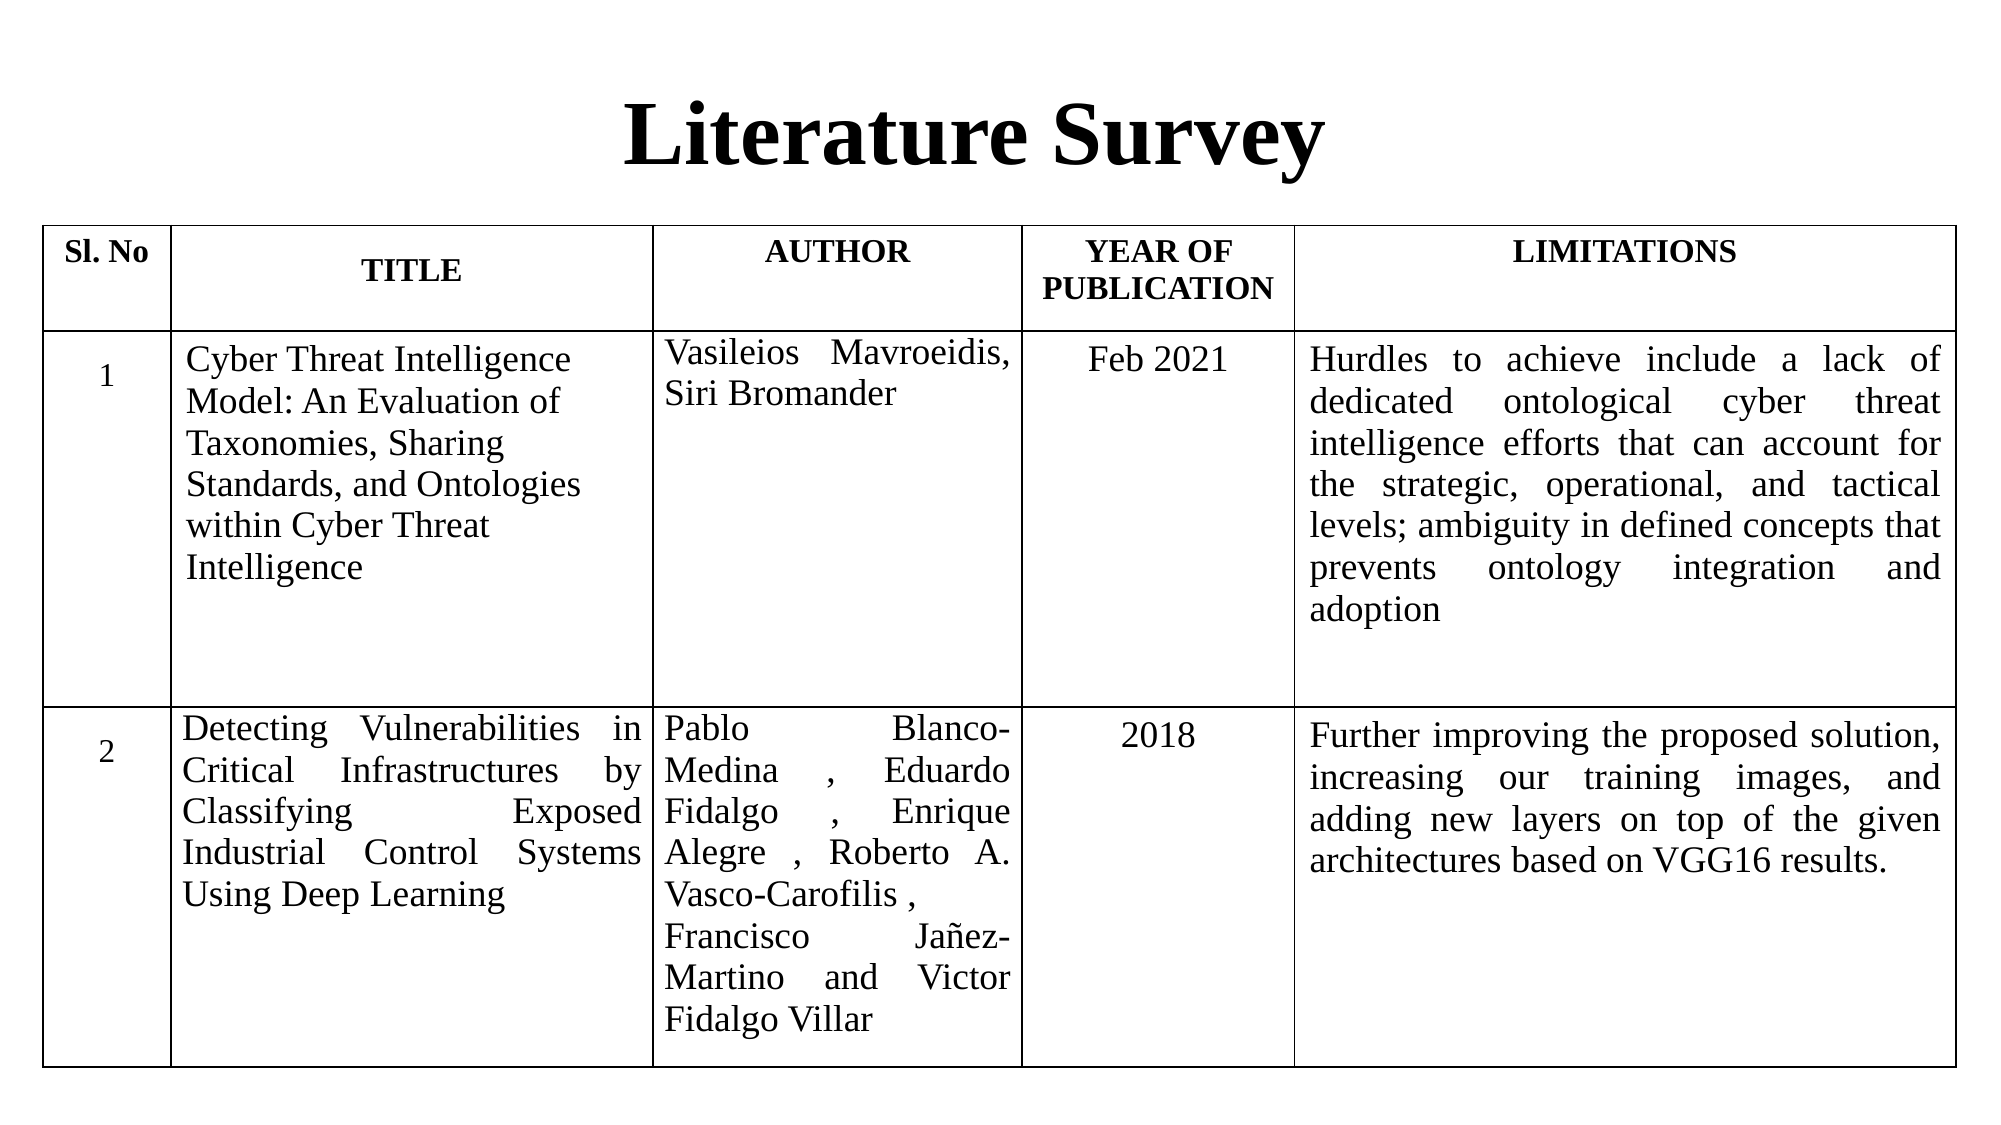

Literature Survey
# Contents
| Sl. No | TITLE | AUTHOR | YEAR OF PUBLICATION | LIMITATIONS |
| --- | --- | --- | --- | --- |
| 1 | Cyber Threat Intelligence Model: An Evaluation of Taxonomies, Sharing Standards, and Ontologies within Cyber Threat Intelligence | Vasileios Mavroeidis, Siri Bromander | Feb 2021 | Hurdles to achieve include a lack of dedicated ontological cyber threat intelligence efforts that can account for the strategic, operational, and tactical levels; ambiguity in defined concepts that prevents ontology integration and adoption |
| 2 | Detecting Vulnerabilities in Critical Infrastructures by Classifying Exposed Industrial Control Systems Using Deep Learning | Pablo Blanco-Medina , Eduardo Fidalgo , Enrique Alegre , Roberto A. Vasco-Carofilis , Francisco Jañez-Martino and Victor Fidalgo Villar | 2018 | Further improving the proposed solution, increasing our training images, and adding new layers on top of the given architectures based on VGG16 results. |